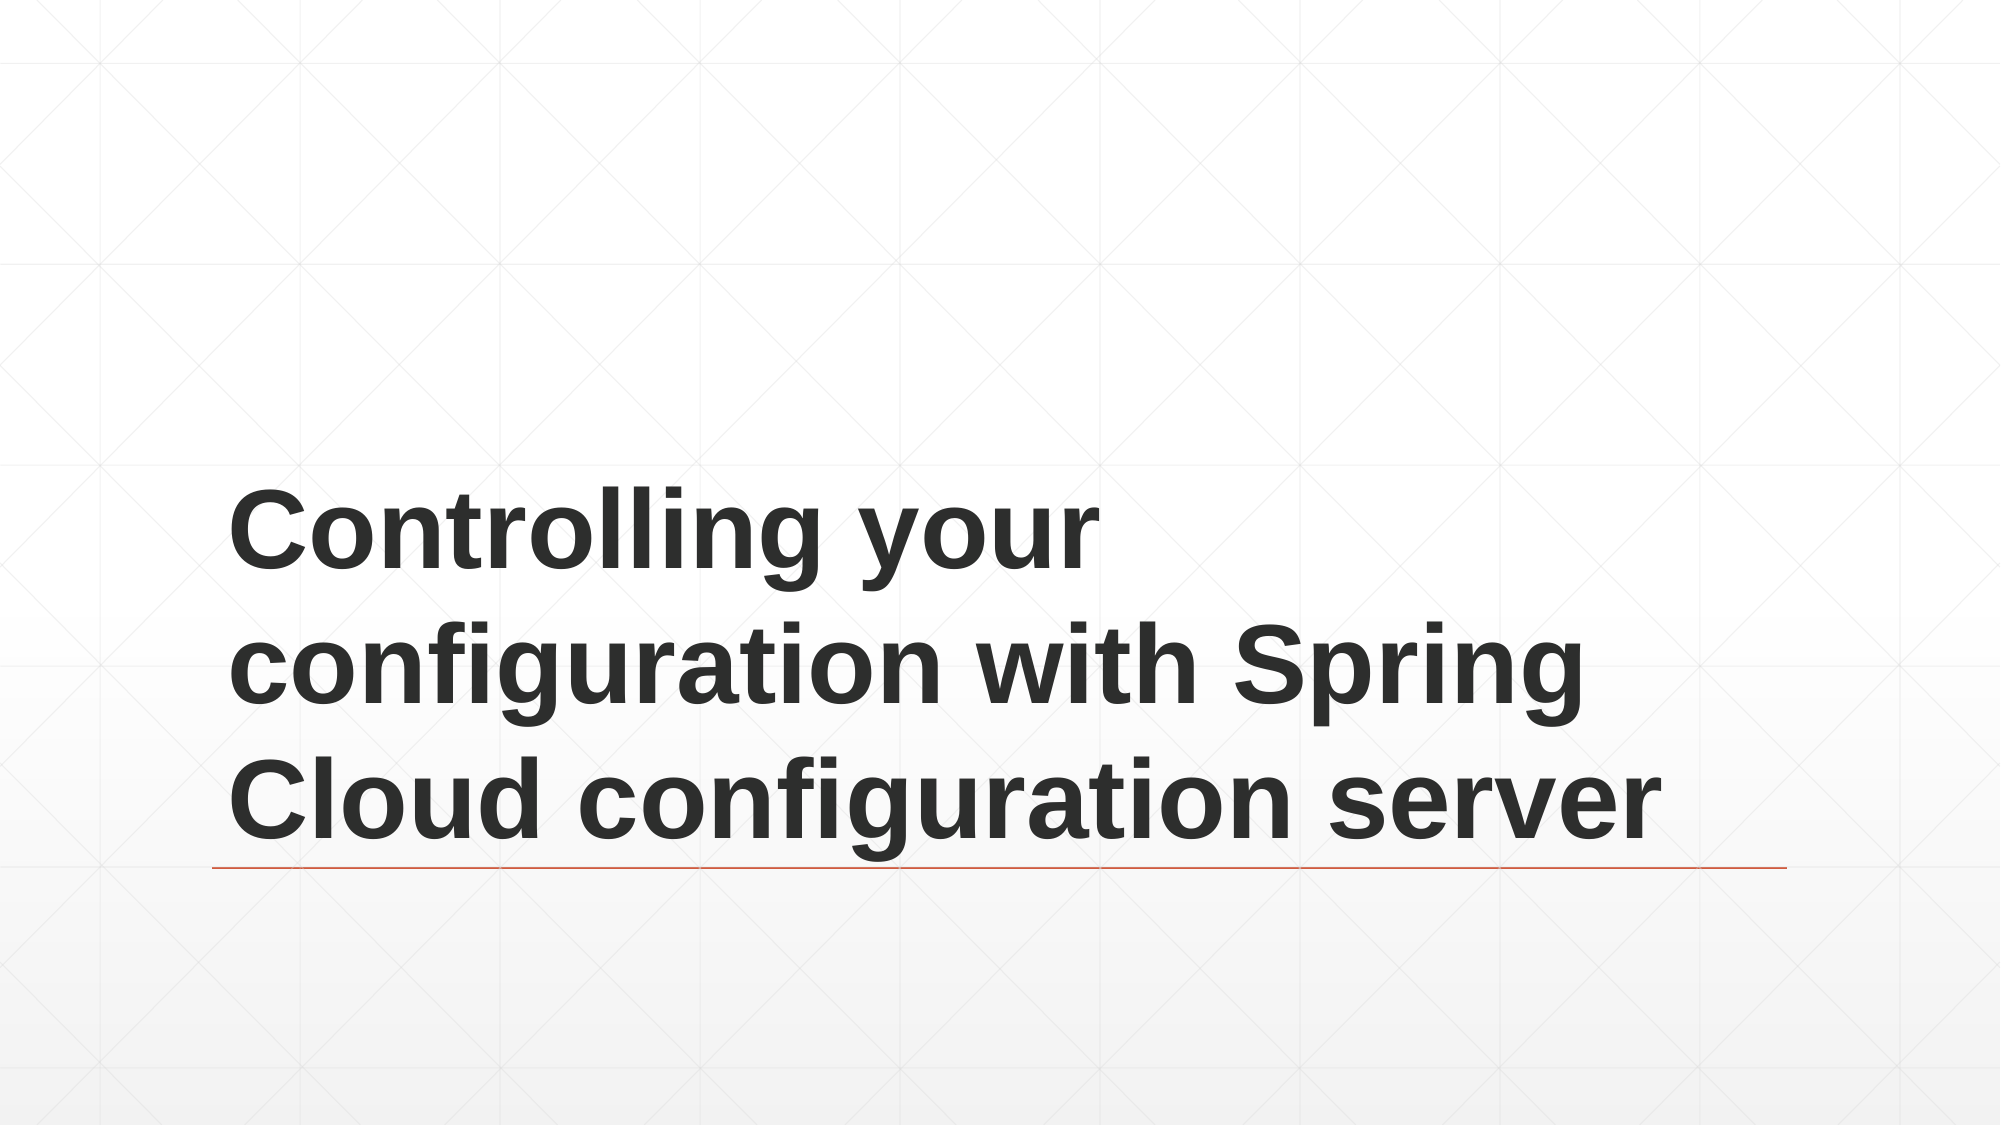

# Controlling your configuration with Spring Cloud configuration server